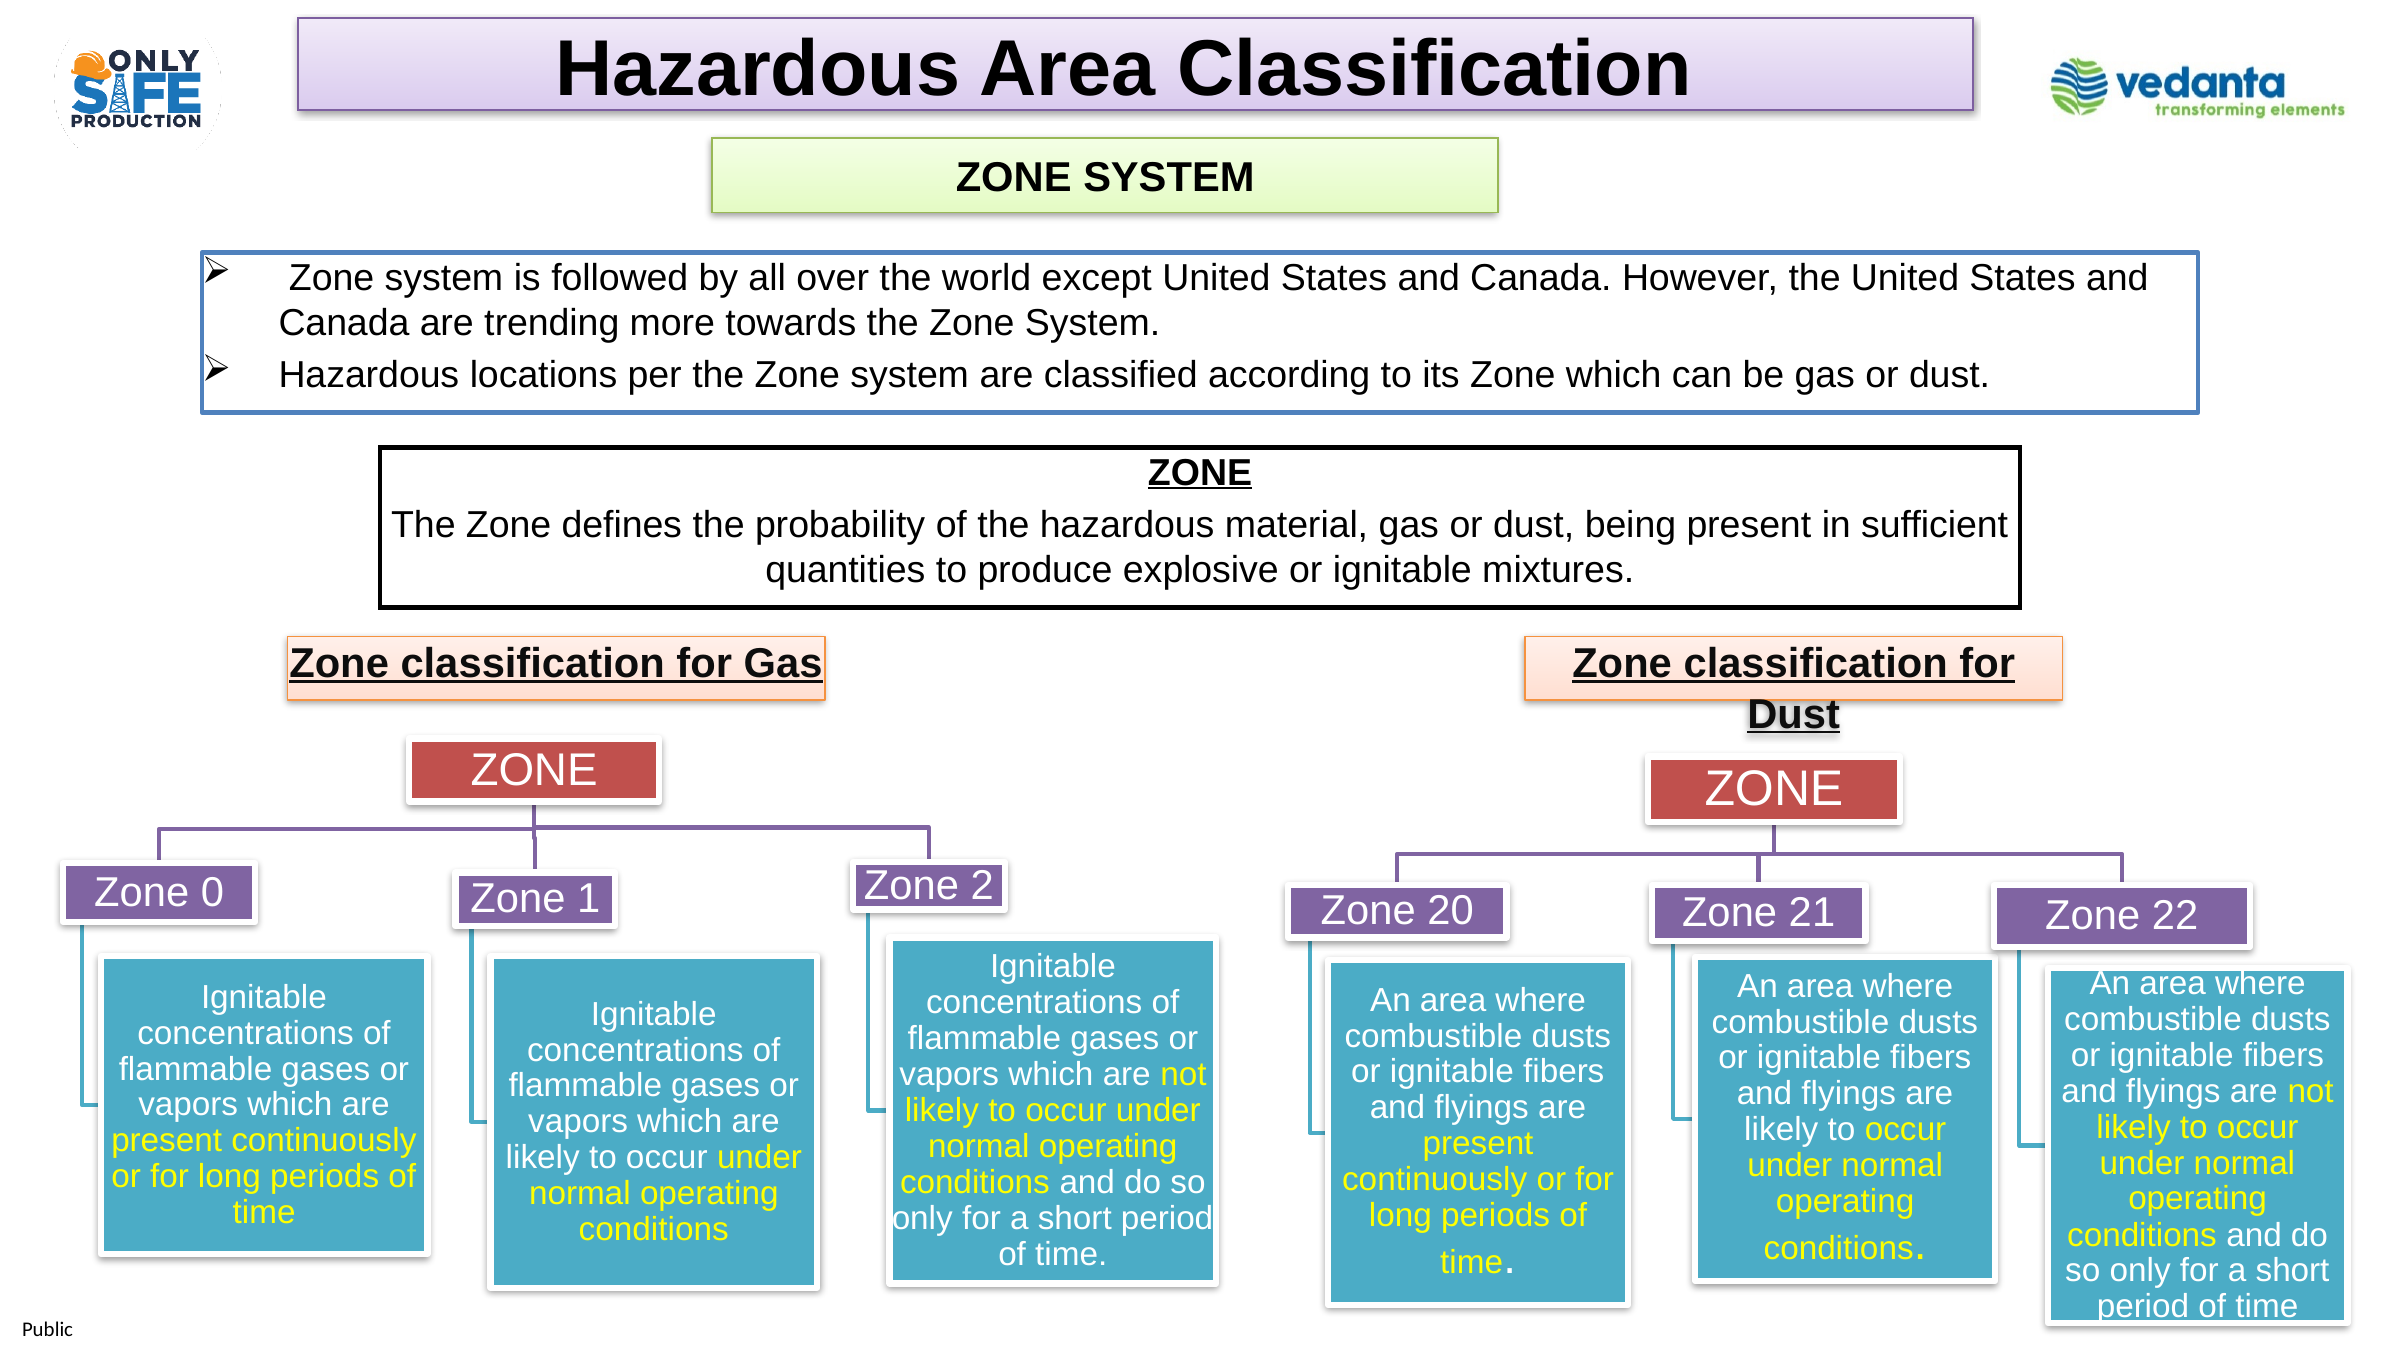

Hazardous Area Classification
# ZONE SYSTEM
 Zone system is followed by all over the world except United States and Canada. However, the United States and Canada are trending more towards the Zone System.
Hazardous locations per the Zone system are classified according to its Zone which can be gas or dust.
ZONE
The Zone defines the probability of the hazardous material, gas or dust, being present in sufficient quantities to produce explosive or ignitable mixtures.
Zone classification for Gas

Zone classification for Dust

ZONE
Zone 0
Ignitable concentrations of flammable gases or vapors which are present continuously or for long periods of time
Zone 1
Ignitable concentrations of flammable gases or vapors which are likely to occur under normal operating conditions
Zone 2
Ignitable concentrations of flammable gases or vapors which are not likely to occur under normal operating conditions and do so only for a short period of time.
ZONE
Zone 20
An area where combustible dusts or ignitable fibers and flyings are present continuously or for long periods of time.
Zone 21
An area where combustible dusts or ignitable fibers and flyings are likely to occur under normal operating conditions.
Zone 22
An area where combustible dusts or ignitable fibers and flyings are not likely to occur under normal operating conditions and do so only for a short period of time
12